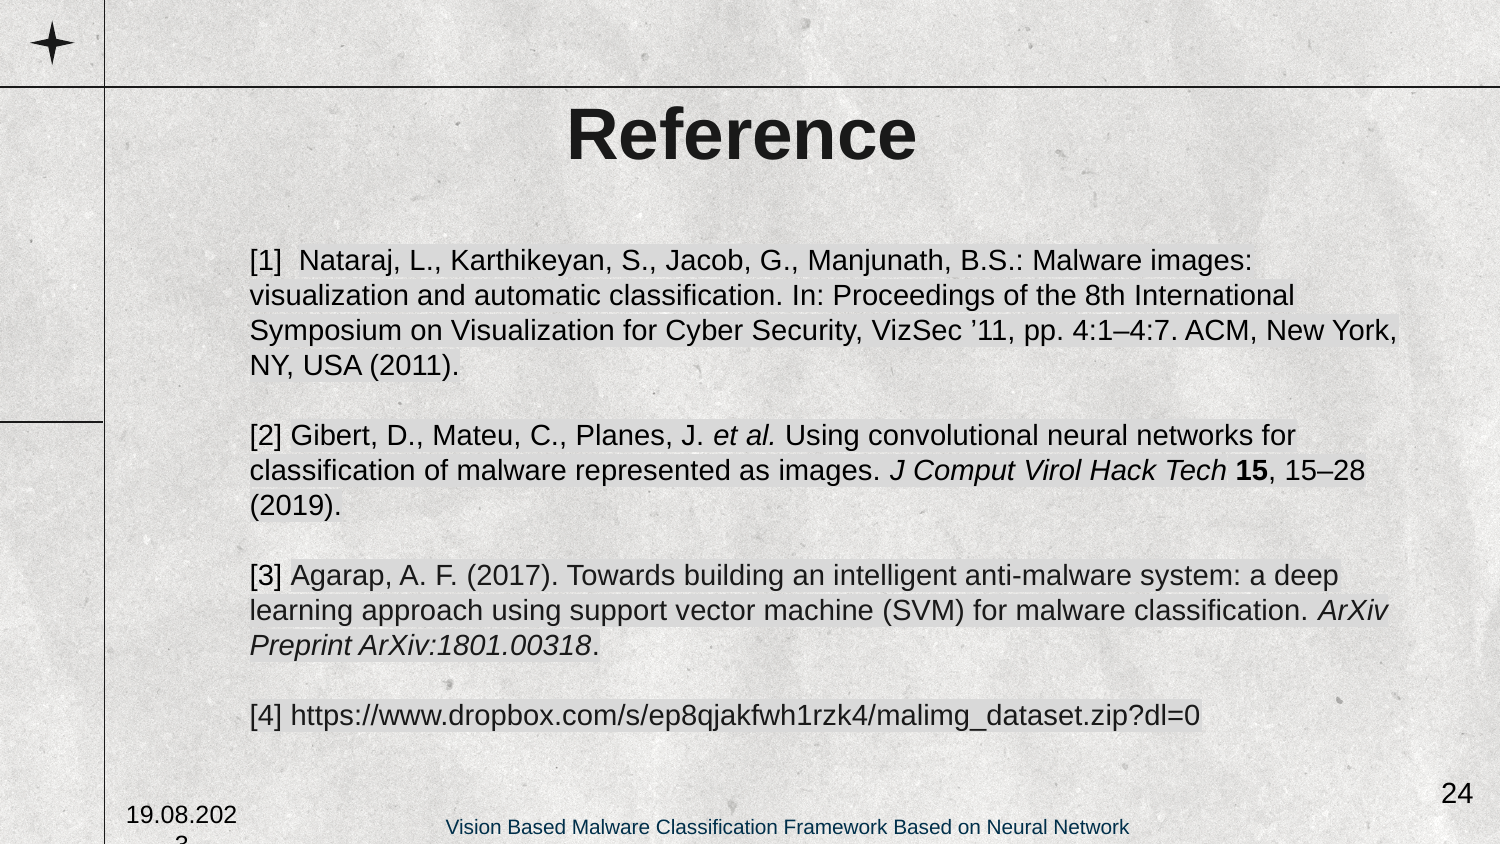

# Reference
[1]  Nataraj, L., Karthikeyan, S., Jacob, G., Manjunath, B.S.: Malware images: visualization and automatic classification. In: Proceedings of the 8th International Symposium on Visualization for Cyber Security, VizSec ’11, pp. 4:1–4:7. ACM, New York, NY, USA (2011).

[2] Gibert, D., Mateu, C., Planes, J. et al. Using convolutional neural networks for classification of malware represented as images. J Comput Virol Hack Tech 15, 15–28 (2019).

[3] Agarap, A. F. (2017). Towards building an intelligent anti-malware system: a deep learning approach using support vector machine (SVM) for malware classification. ArXiv Preprint ArXiv:1801.00318.

[4] https://www.dropbox.com/s/ep8qjakfwh1rzk4/malimg_dataset.zip?dl=0
24
Vision Based Malware Classification Framework Based on Neural Network
19.08.2023